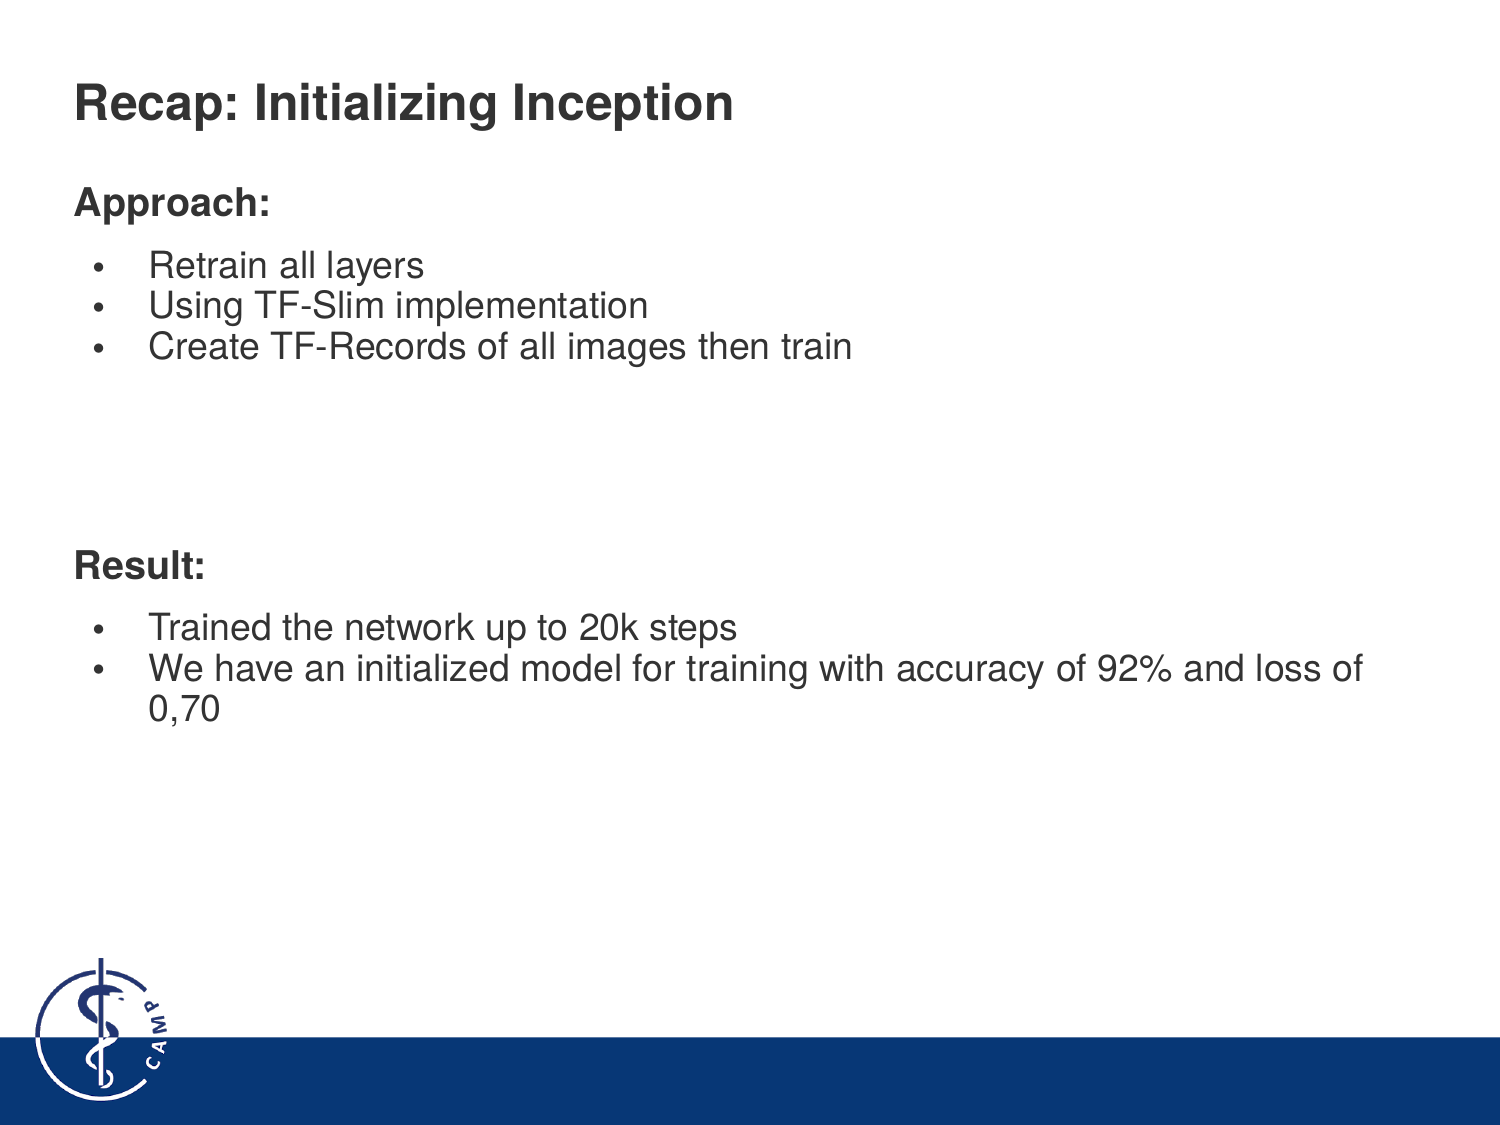

# Recap: Initializing Inception
Approach:
Retrain all layers
Using TF-Slim implementation
Create TF-Records of all images then train

Result:
Trained the network up to 20k steps
We have an initialized model for training with accuracy of 92% and loss of 0,70